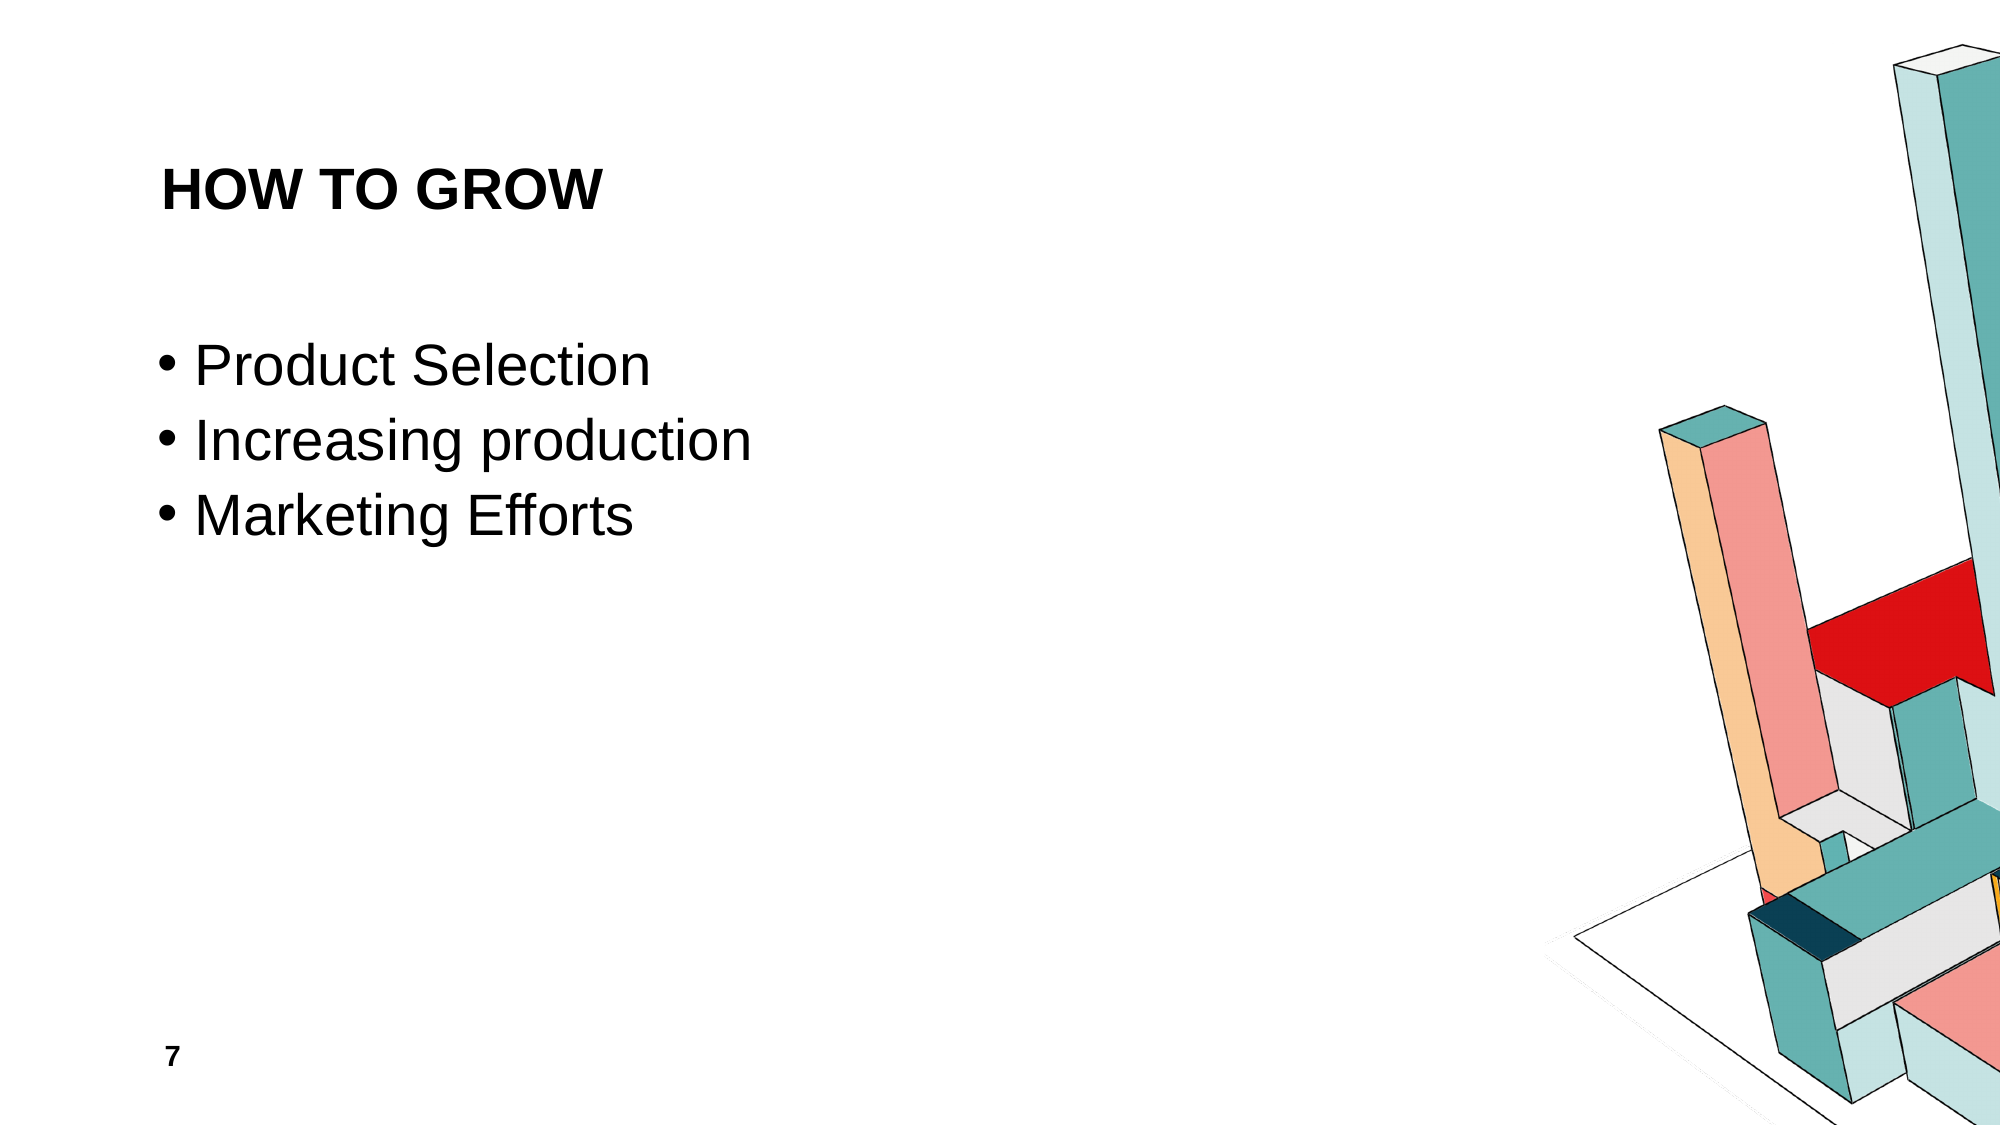

# How to grow
Product Selection
Increasing production
Marketing Efforts
7